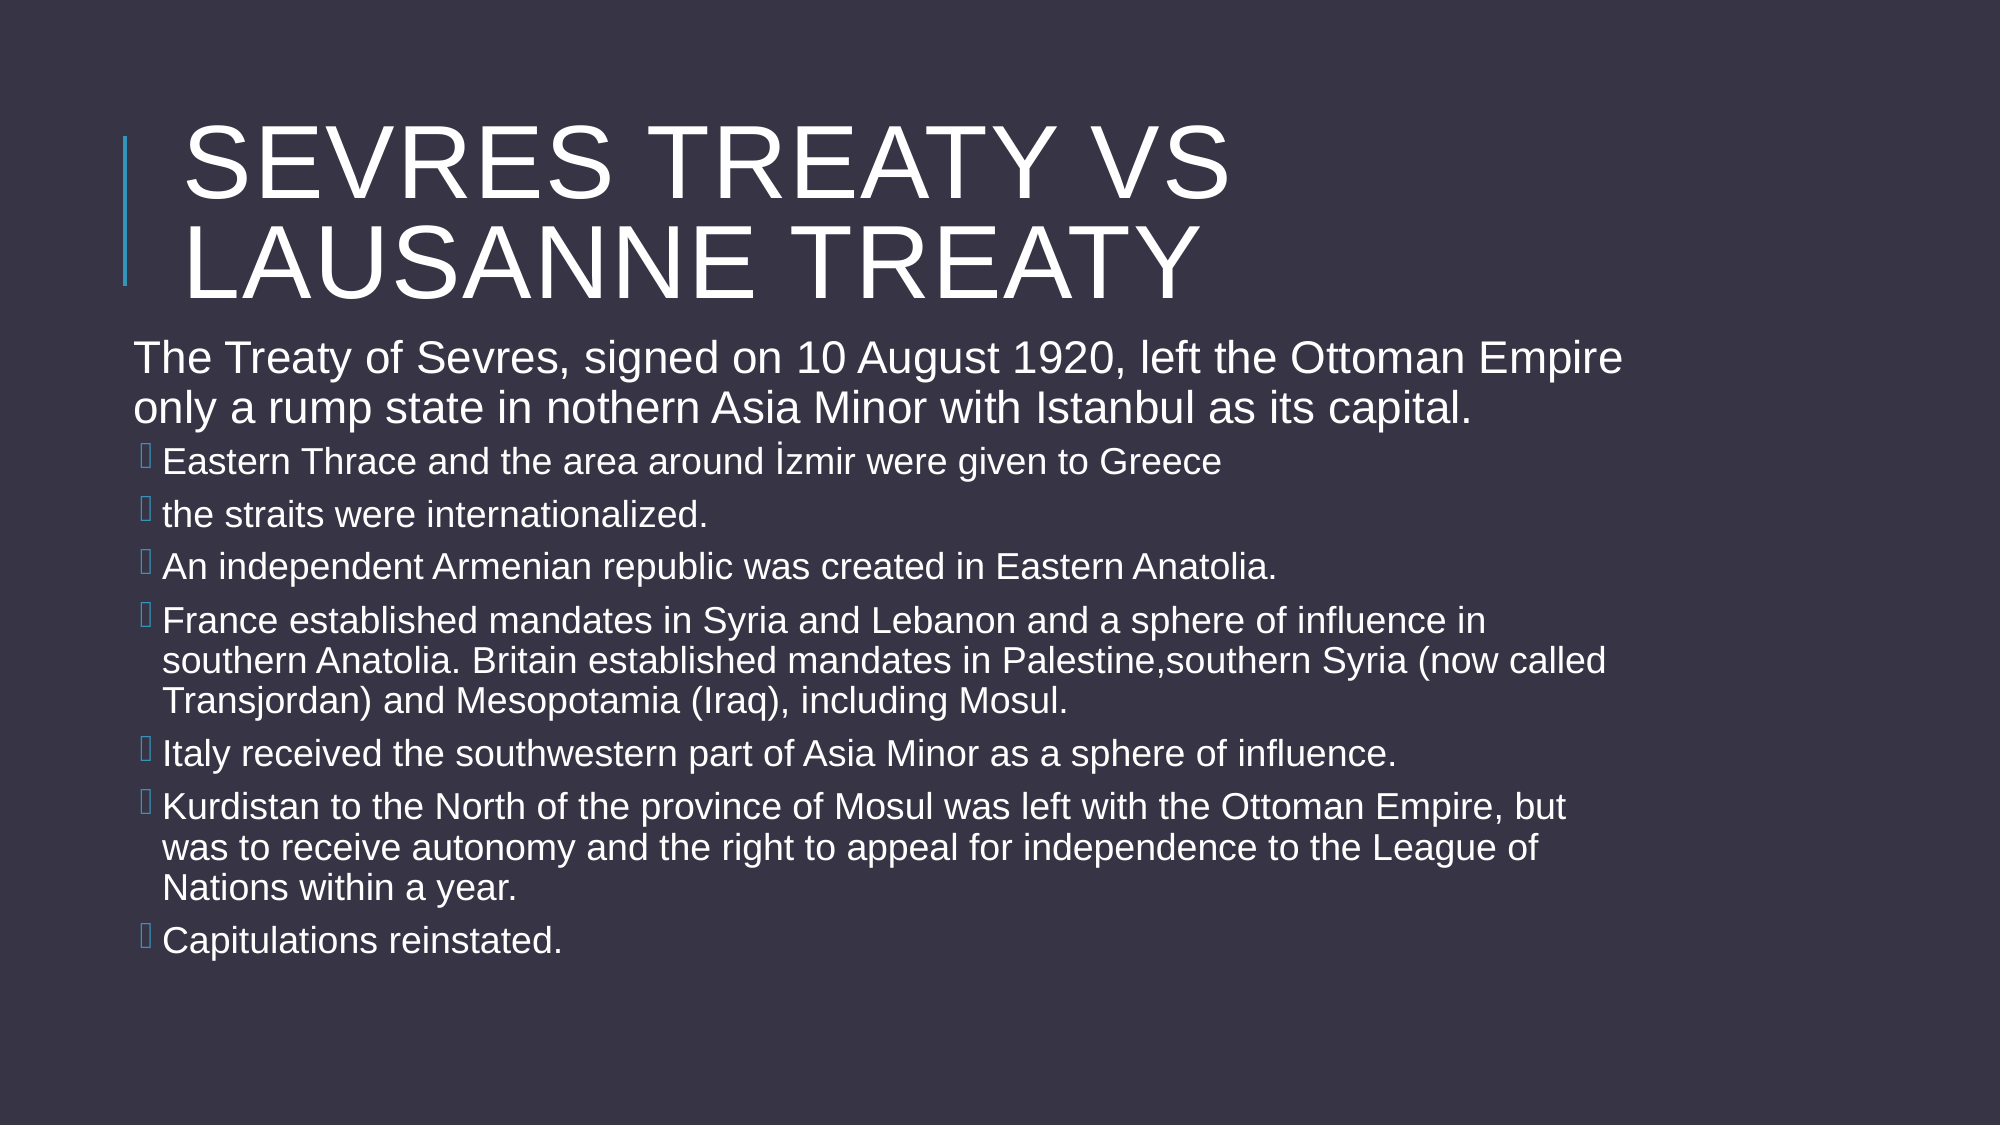

# Sevres Treaty vs Lausanne Treaty

The Treaty of Sevres, signed on 10 August 1920, left the Ottoman Empire only a rump state in nothern Asia Minor with Istanbul as its capital.
Eastern Thrace and the area around İzmir were given to Greece
the straits were internationalized.
An independent Armenian republic was created in Eastern Anatolia.
France established mandates in Syria and Lebanon and a sphere of influence in southern Anatolia. Britain established mandates in Palestine,southern Syria (now called Transjordan) and Mesopotamia (Iraq), including Mosul.
Italy received the southwestern part of Asia Minor as a sphere of influence.
Kurdistan to the North of the province of Mosul was left with the Ottoman Empire, but was to receive autonomy and the right to appeal for independence to the League of Nations within a year.
Capitulations reinstated.